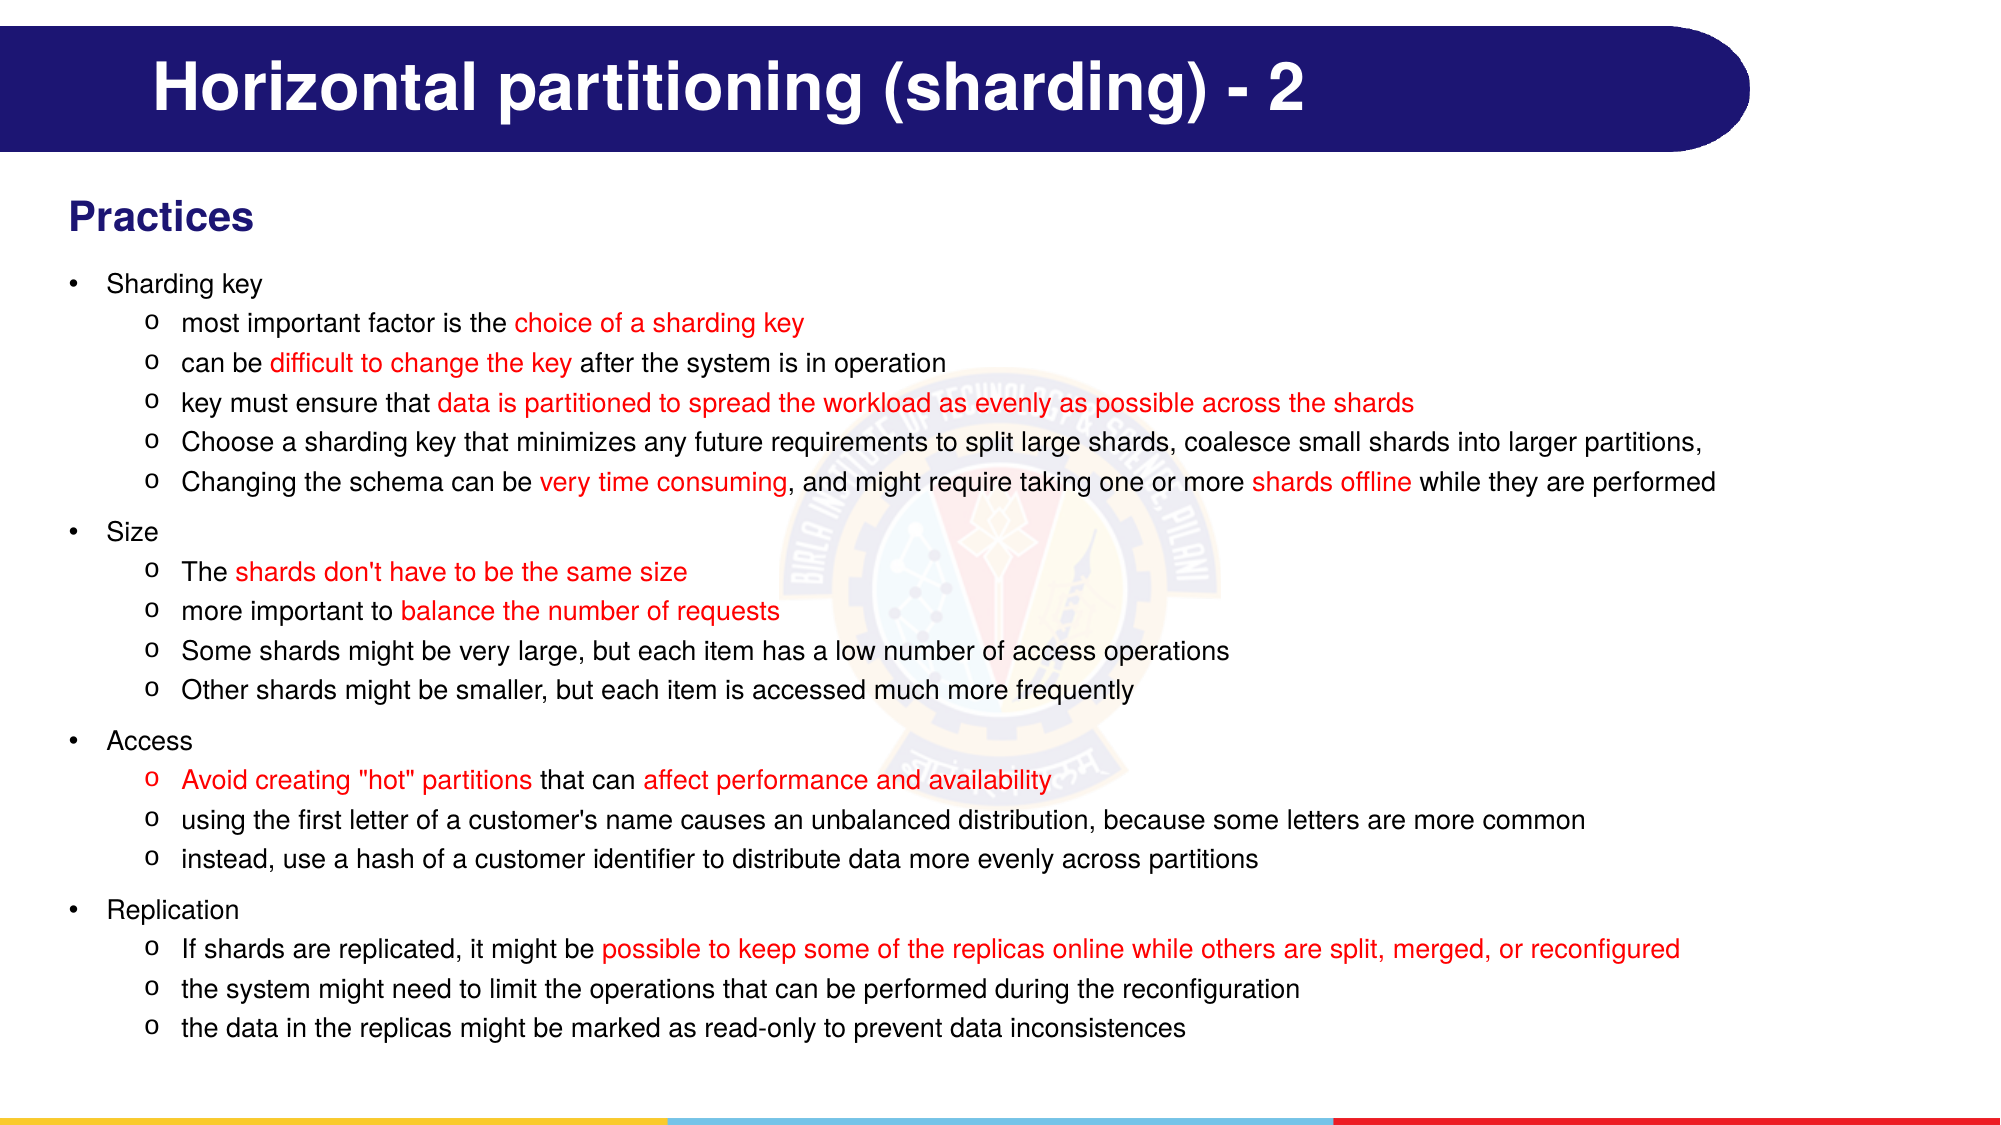

# Horizontal partitioning (sharding) - 2
Practices
Sharding key
most important factor is the choice of a sharding key
can be difficult to change the key after the system is in operation
key must ensure that data is partitioned to spread the workload as evenly as possible across the shards
Choose a sharding key that minimizes any future requirements to split large shards, coalesce small shards into larger partitions,
Changing the schema can be very time consuming, and might require taking one or more shards offline while they are performed
Size
The shards don't have to be the same size
more important to balance the number of requests
Some shards might be very large, but each item has a low number of access operations
Other shards might be smaller, but each item is accessed much more frequently
Access
Avoid creating "hot" partitions that can affect performance and availability
using the first letter of a customer's name causes an unbalanced distribution, because some letters are more common
instead, use a hash of a customer identifier to distribute data more evenly across partitions
Replication
If shards are replicated, it might be possible to keep some of the replicas online while others are split, merged, or reconfigured
the system might need to limit the operations that can be performed during the reconfiguration
the data in the replicas might be marked as read-only to prevent data inconsistences